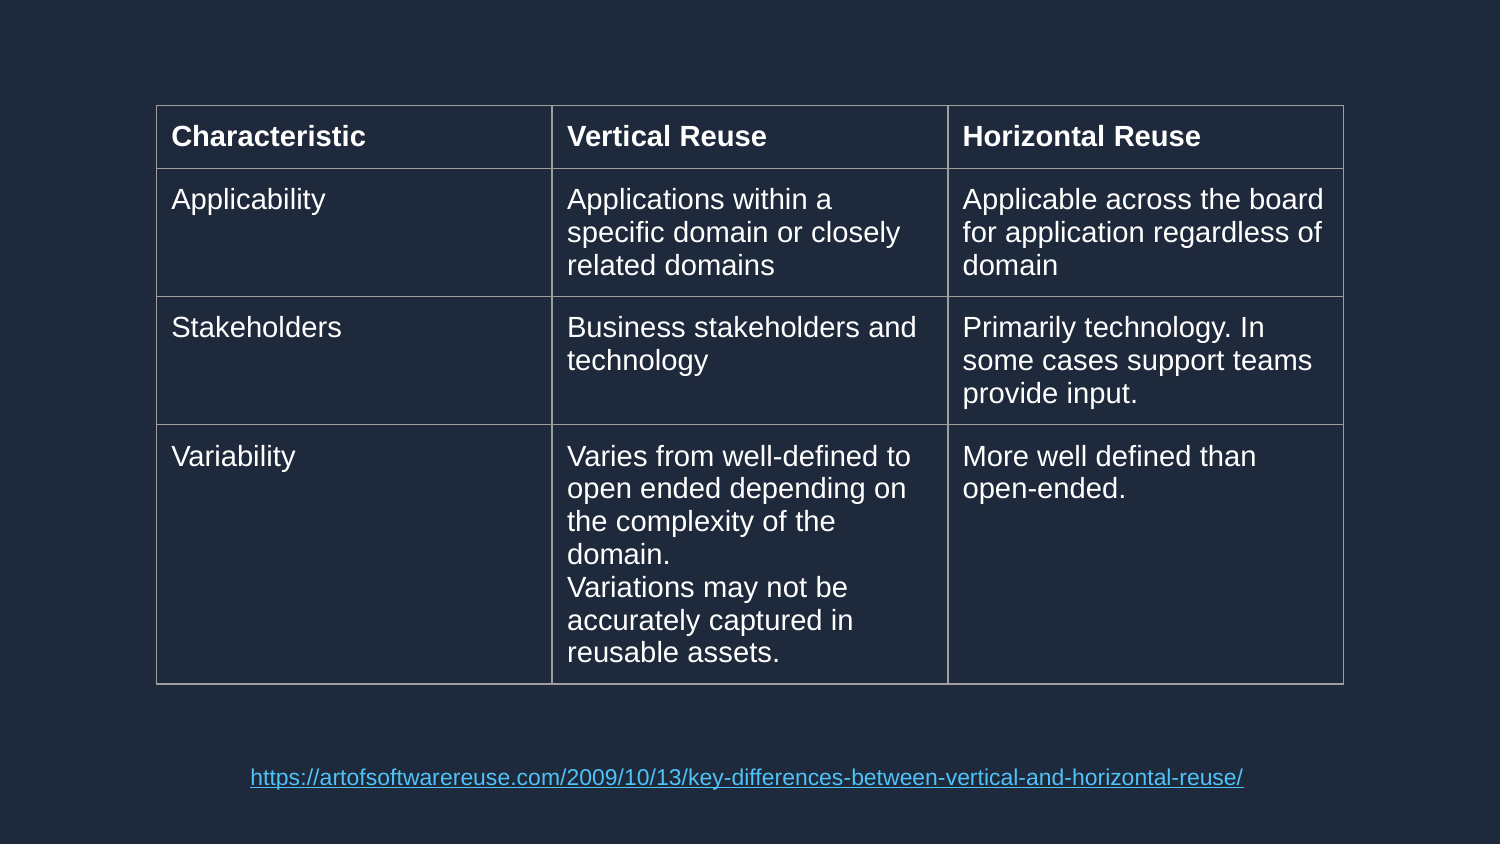

| Characteristic | Vertical Reuse | Horizontal Reuse |
| --- | --- | --- |
| Applicability | Applications within a specific domain or closely related domains | Applicable across the board for application regardless of domain |
| Stakeholders | Business stakeholders and technology | Primarily technology. In some cases support teams provide input. |
| Variability | Varies from well-defined to open ended depending on the complexity of the domain. Variations may not be accurately captured in reusable assets. | More well defined than open-ended. |
https://artofsoftwarereuse.com/2009/10/13/key-differences-between-vertical-and-horizontal-reuse/